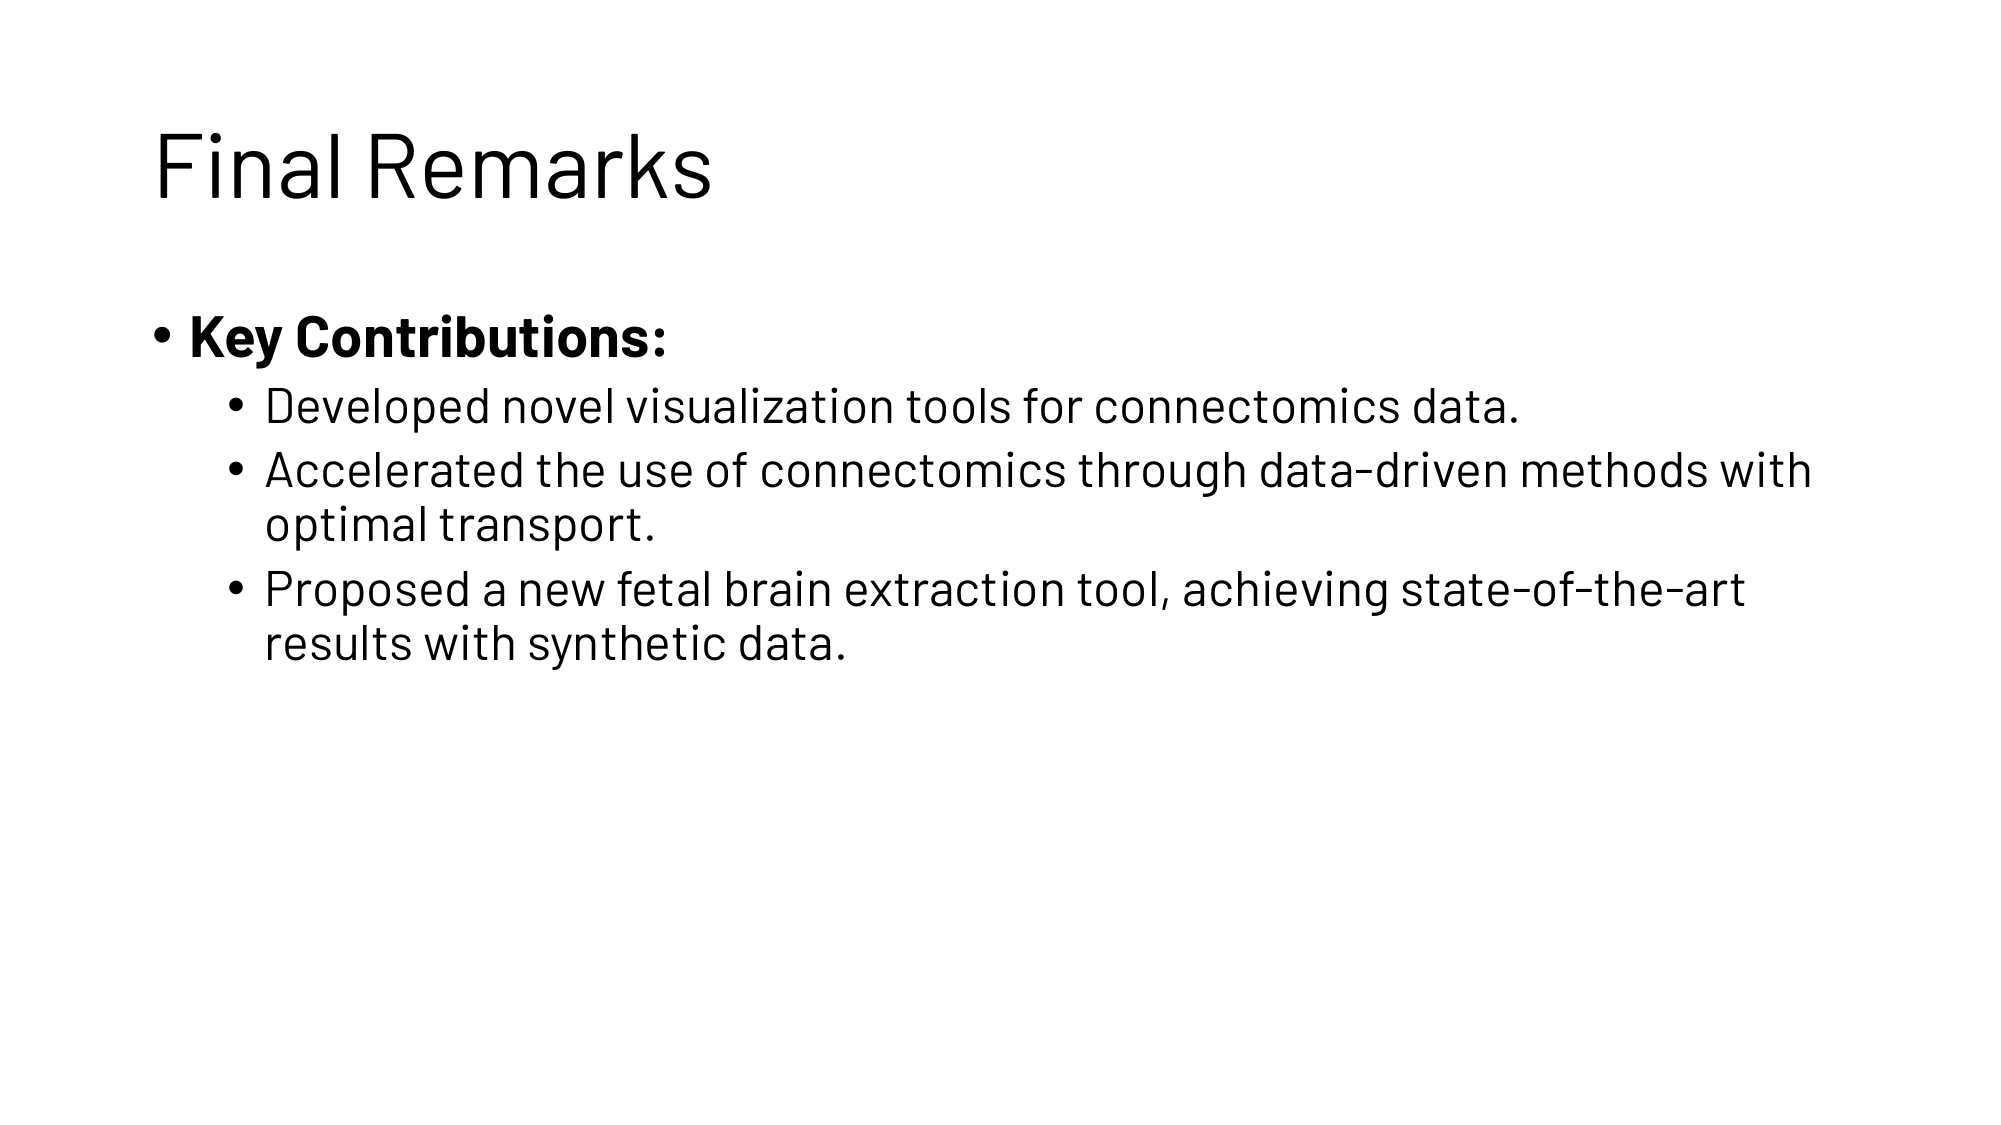

# Final Remarks
Key Contributions:
Developed novel visualization tools for connectomics data.
Accelerated the use of connectomics through data-driven methods with optimal transport.
Proposed a new fetal brain extraction tool, achieving state-of-the-art results with synthetic data.